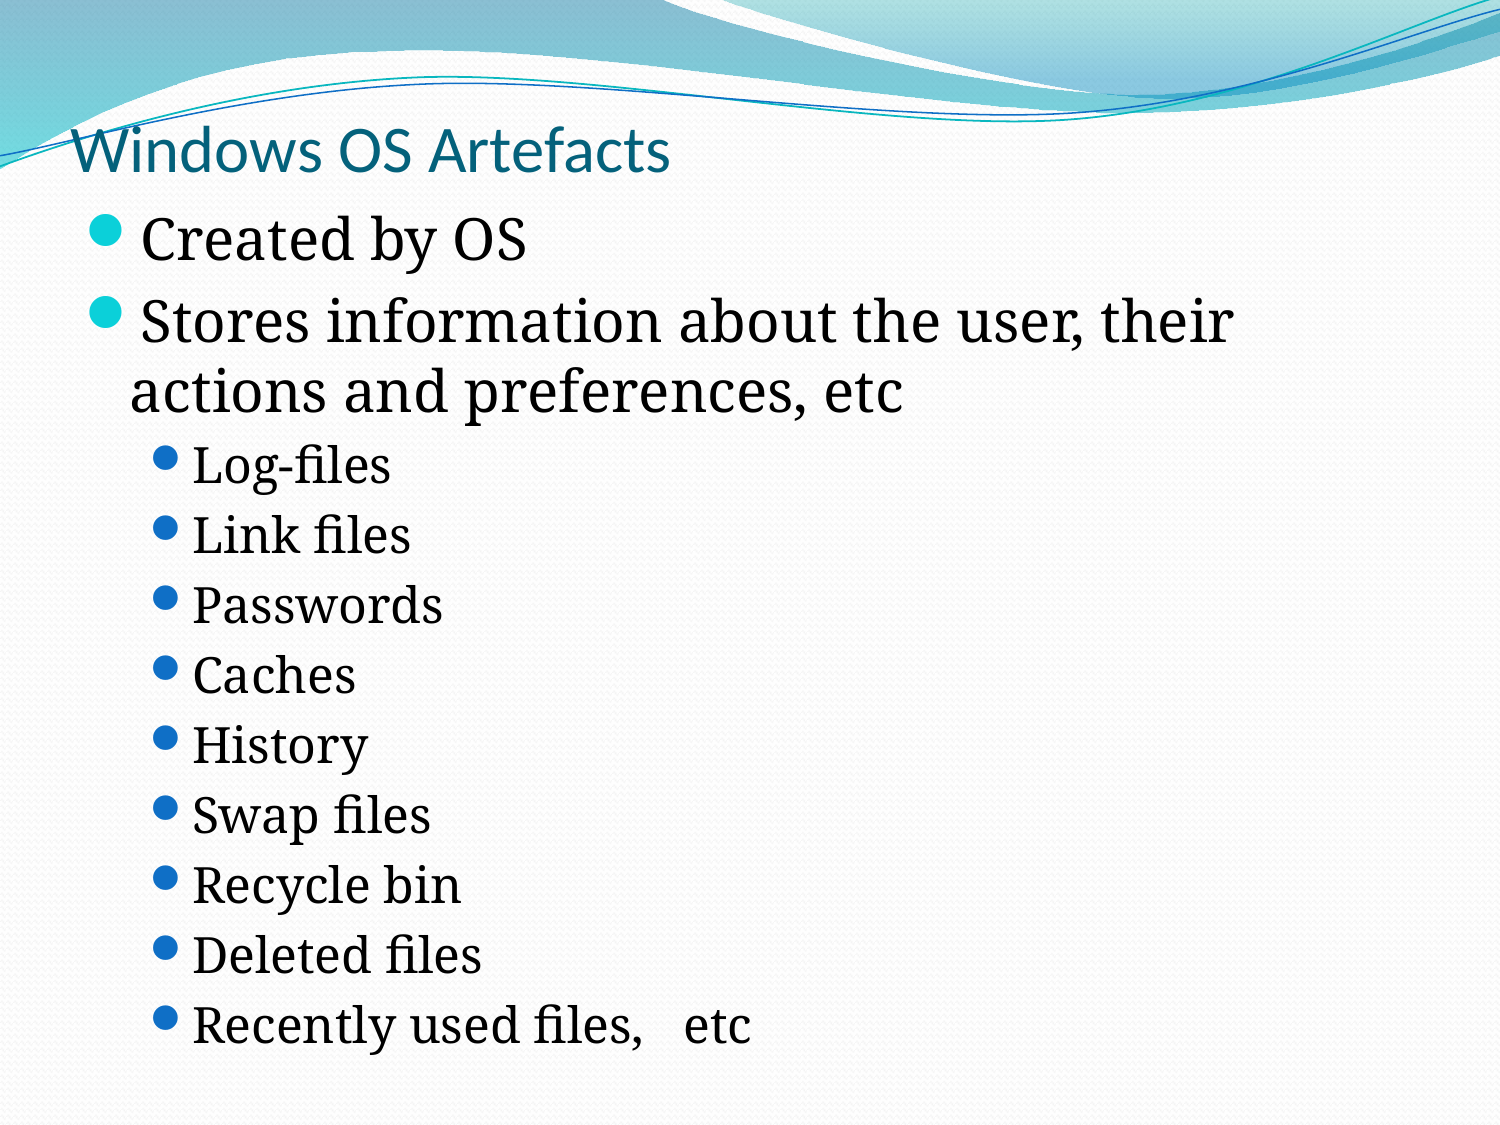

Windows OS Artefacts
Created by OS
Stores information about the user, their actions and preferences, etc
Log-files
Link files
Passwords
Caches
History
Swap files
Recycle bin
Deleted files
Recently used files,   etc